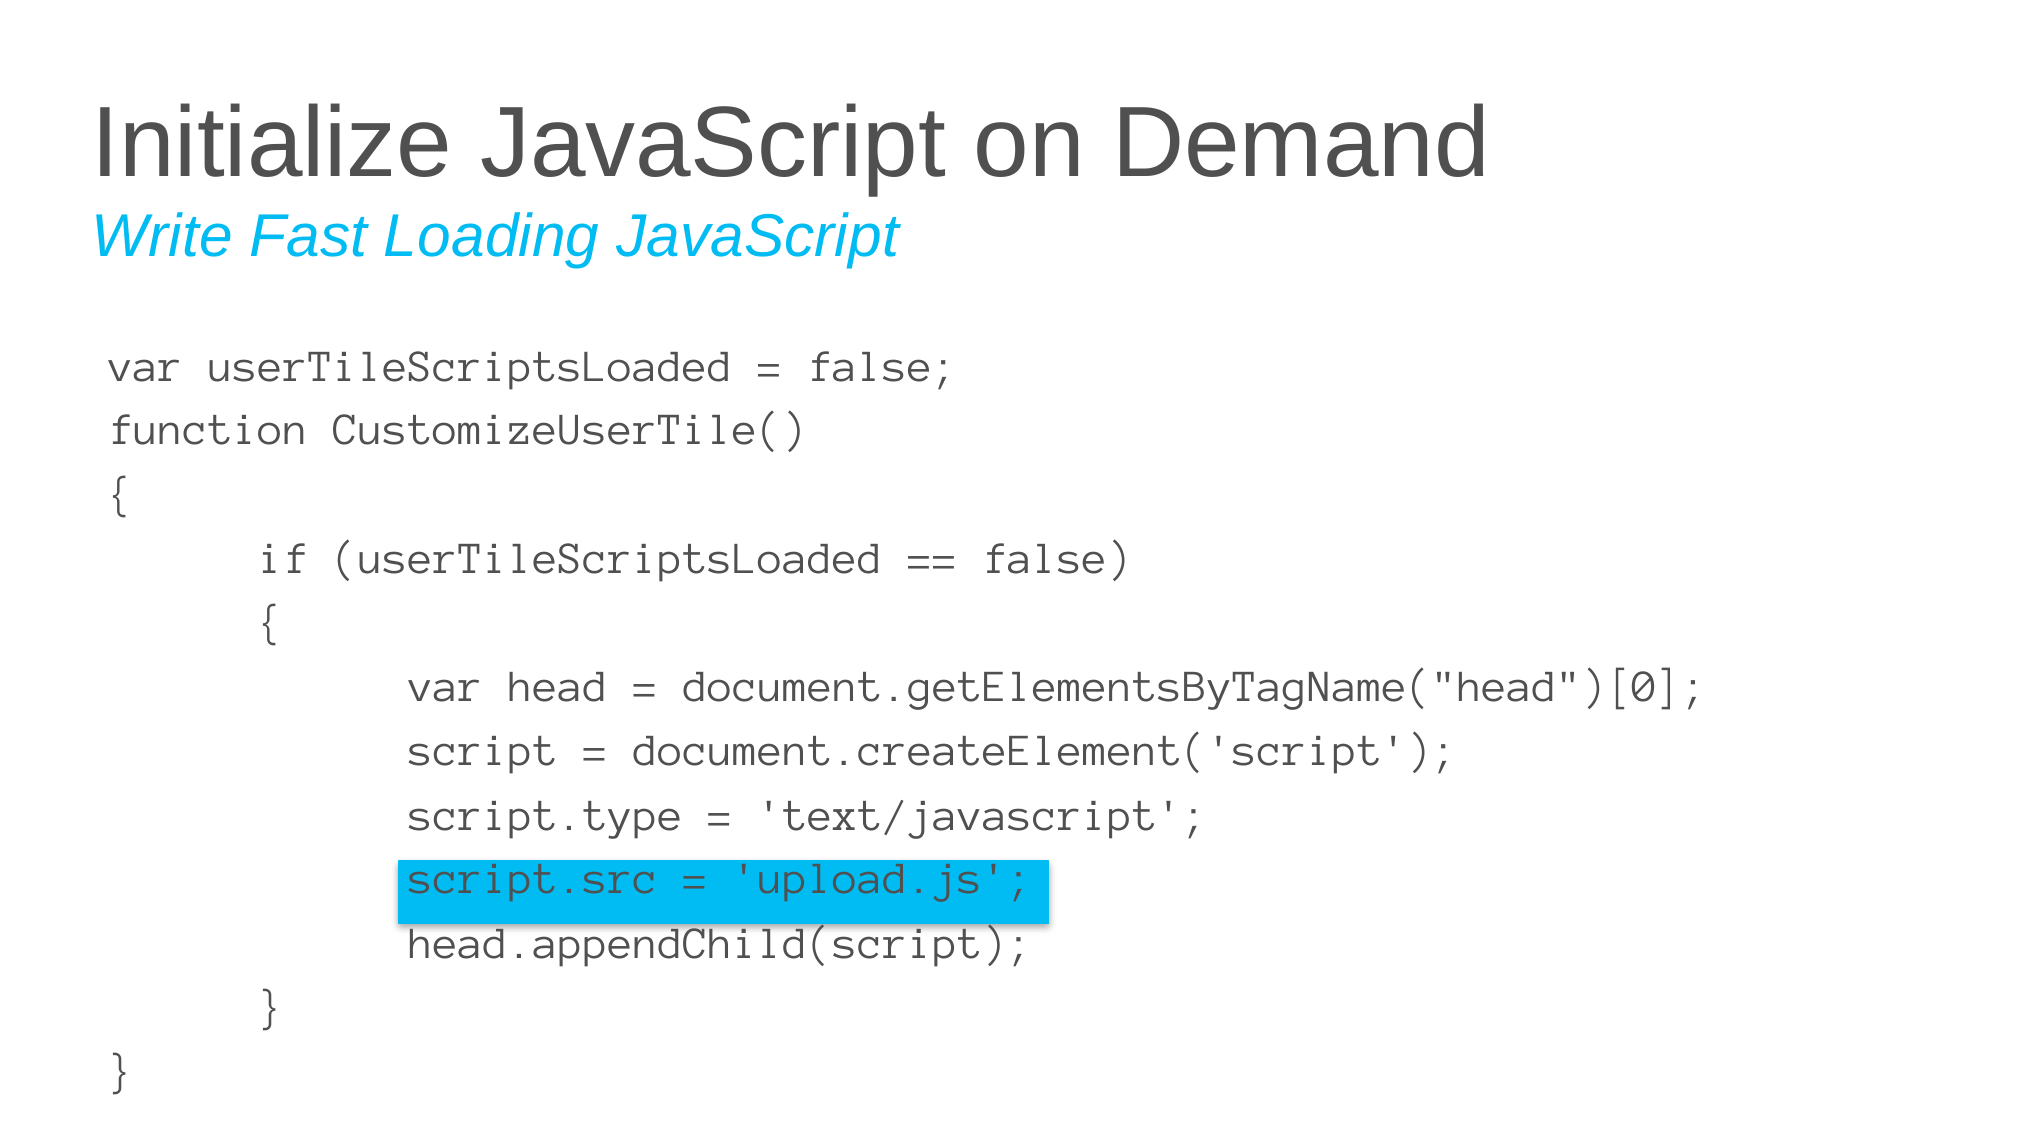

Initialize JavaScript on Demand
Write Fast Loading JavaScript
var userTileScriptsLoaded = false;
function CustomizeUserTile()
{
	if (userTileScriptsLoaded == false)
	{
		var head = document.getElementsByTagName("head")[0];
		script = document.createElement('script');
		script.type = 'text/javascript';
		script.src = 'upload.js';
		head.appendChild(script);
	}
}